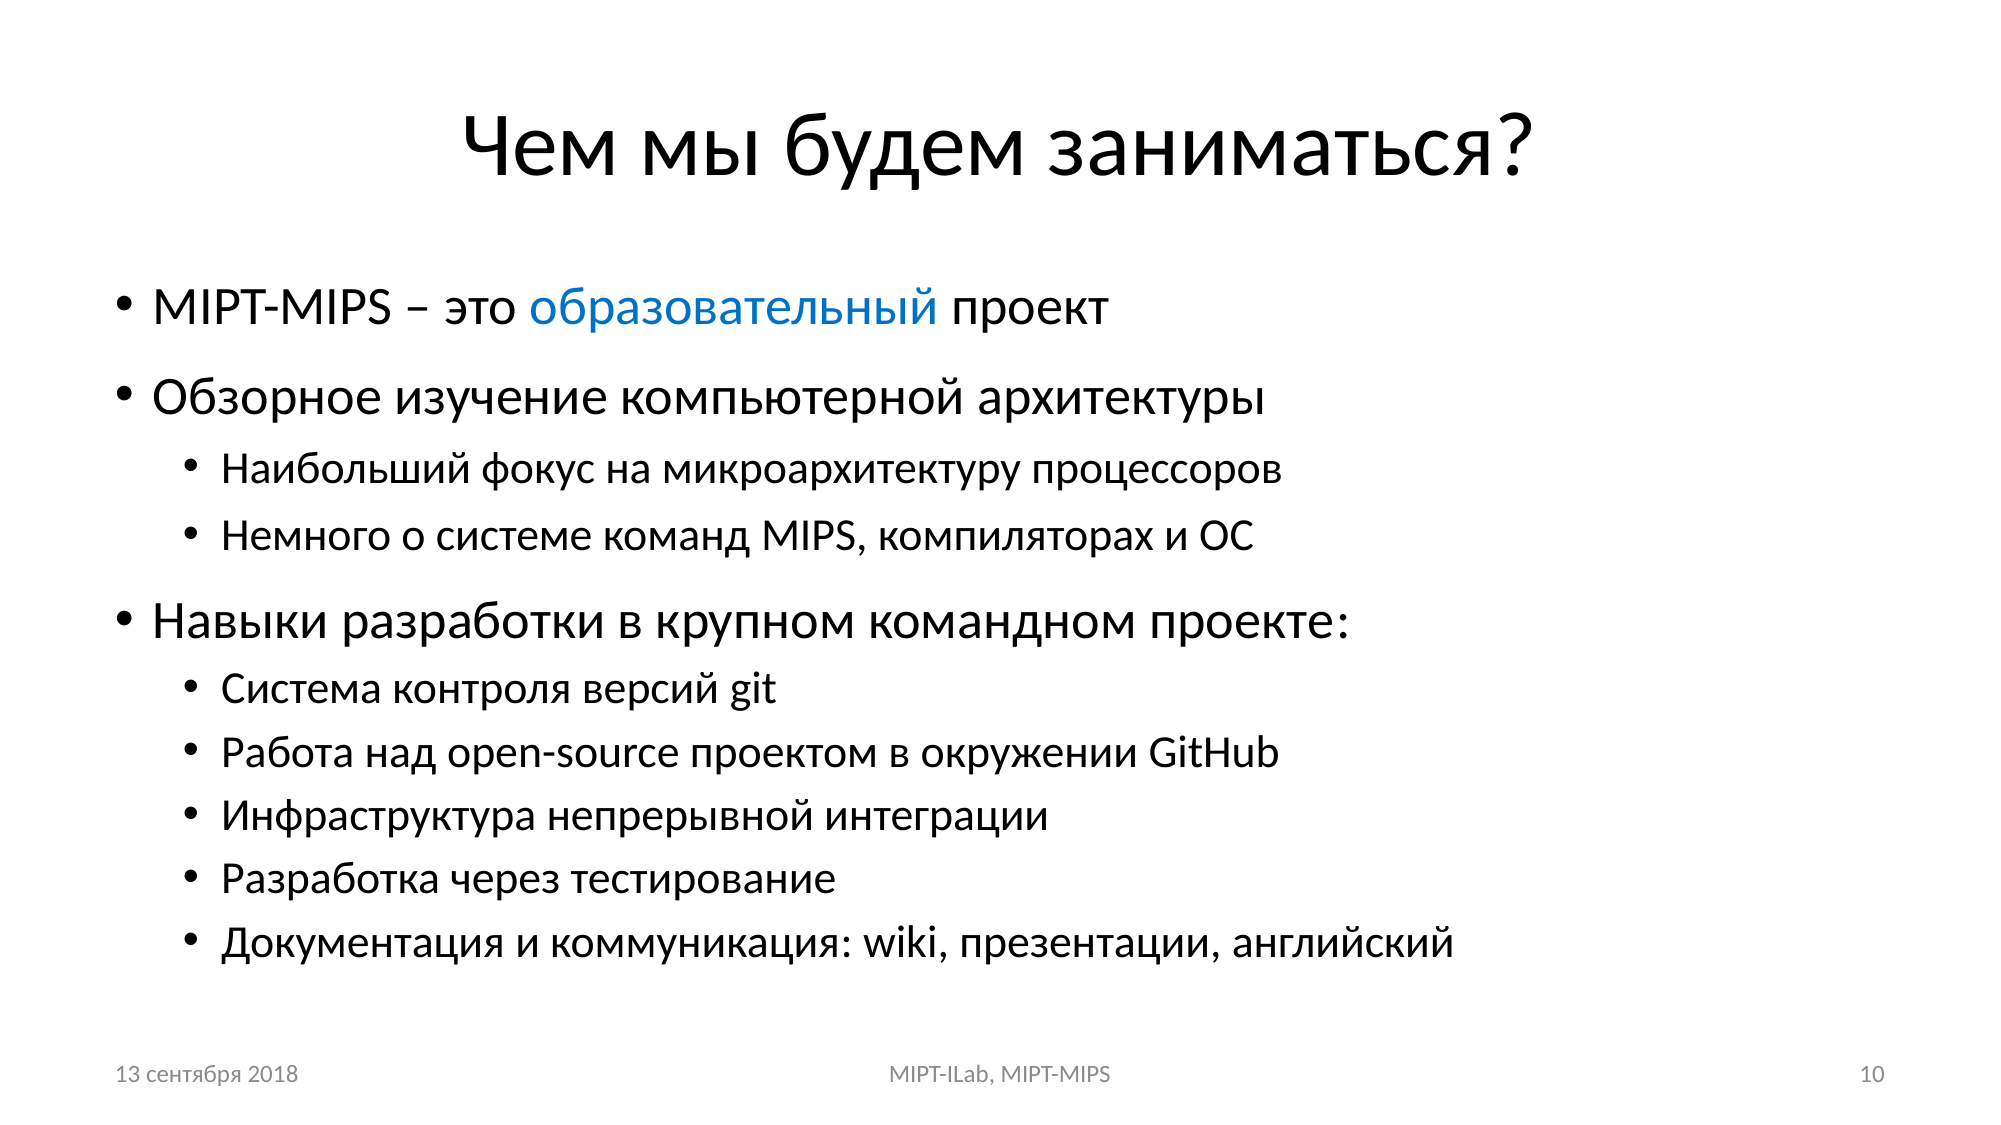

# Чем мы будем заниматься?
MIPT-MIPS – это образовательный проект
Обзорное изучение компьютерной архитектуры
Наибольший фокус на микроархитектуру процессоров
Немного о системе команд MIPS, компиляторах и ОС
Навыки разработки в крупном командном проекте:
Система контроля версий git
Работа над open-source проектом в окружении GitHub
Инфраструктура непрерывной интеграции
Разработка через тестирование
Документация и коммуникация: wiki, презентации, английский
13 сентября 2018
MIPT-ILab, MIPT-MIPS
10